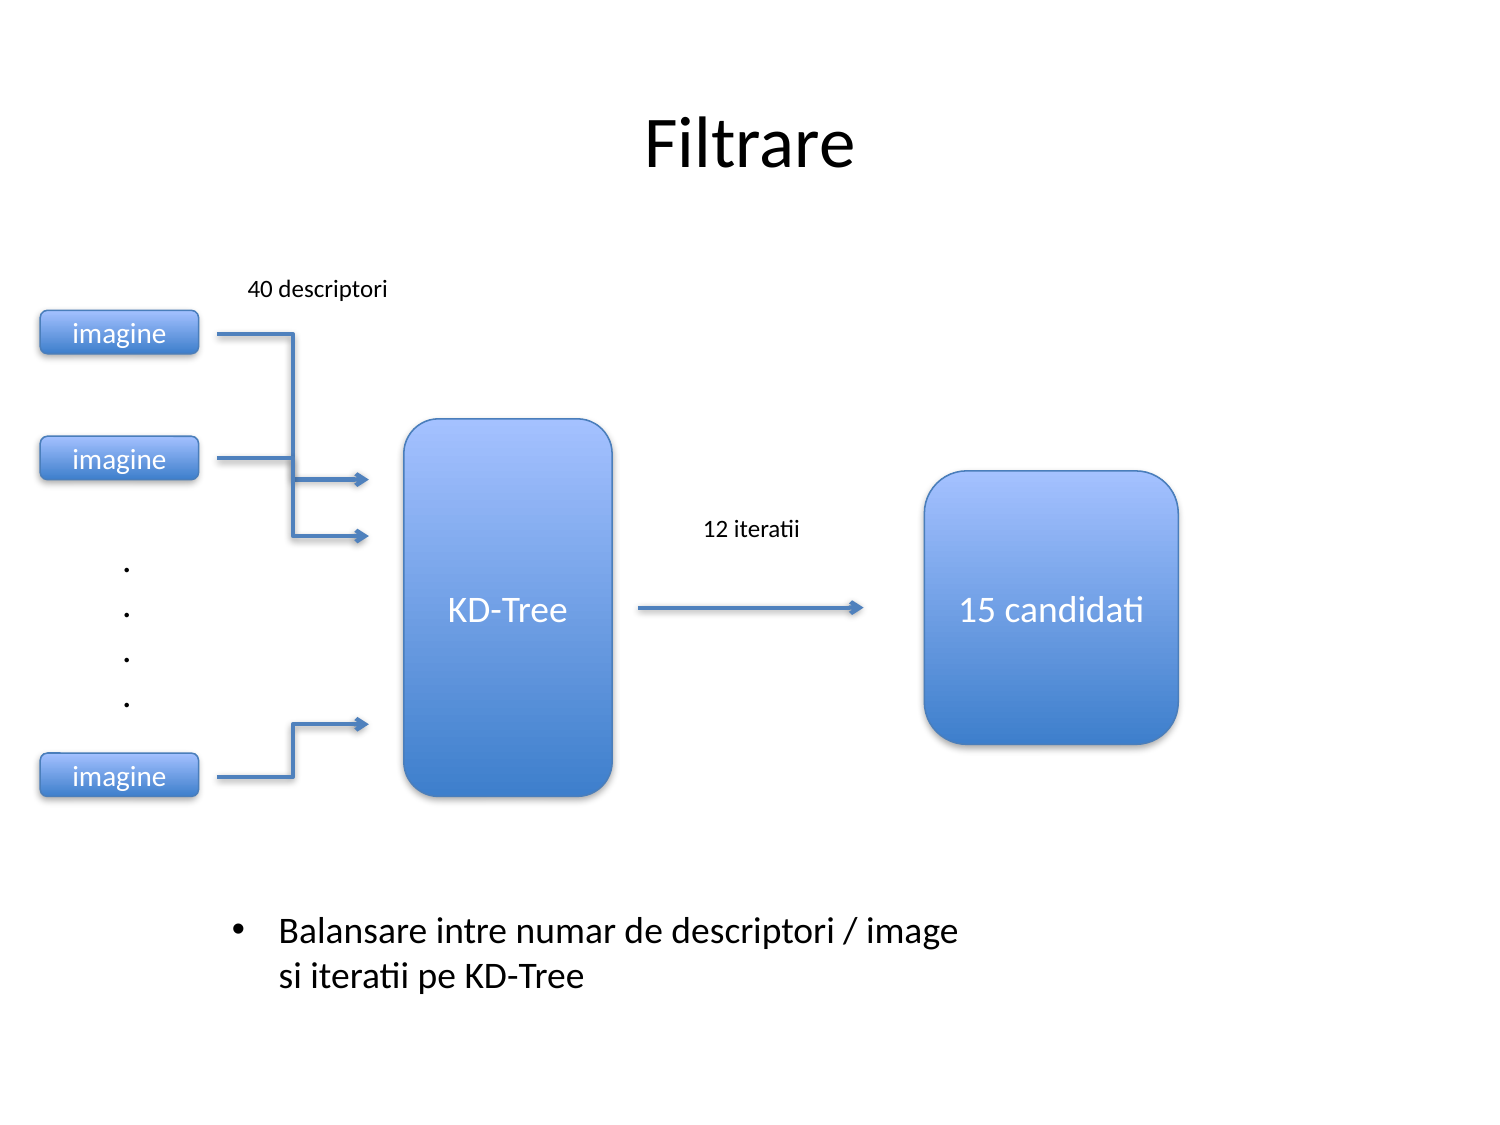

# Filtrare
40 descriptori
imagine
KD-Tree
imagine
15 candidati
12 iteratii
.
.
.
.
imagine
Balansare intre numar de descriptori / image si iteratii pe KD-Tree